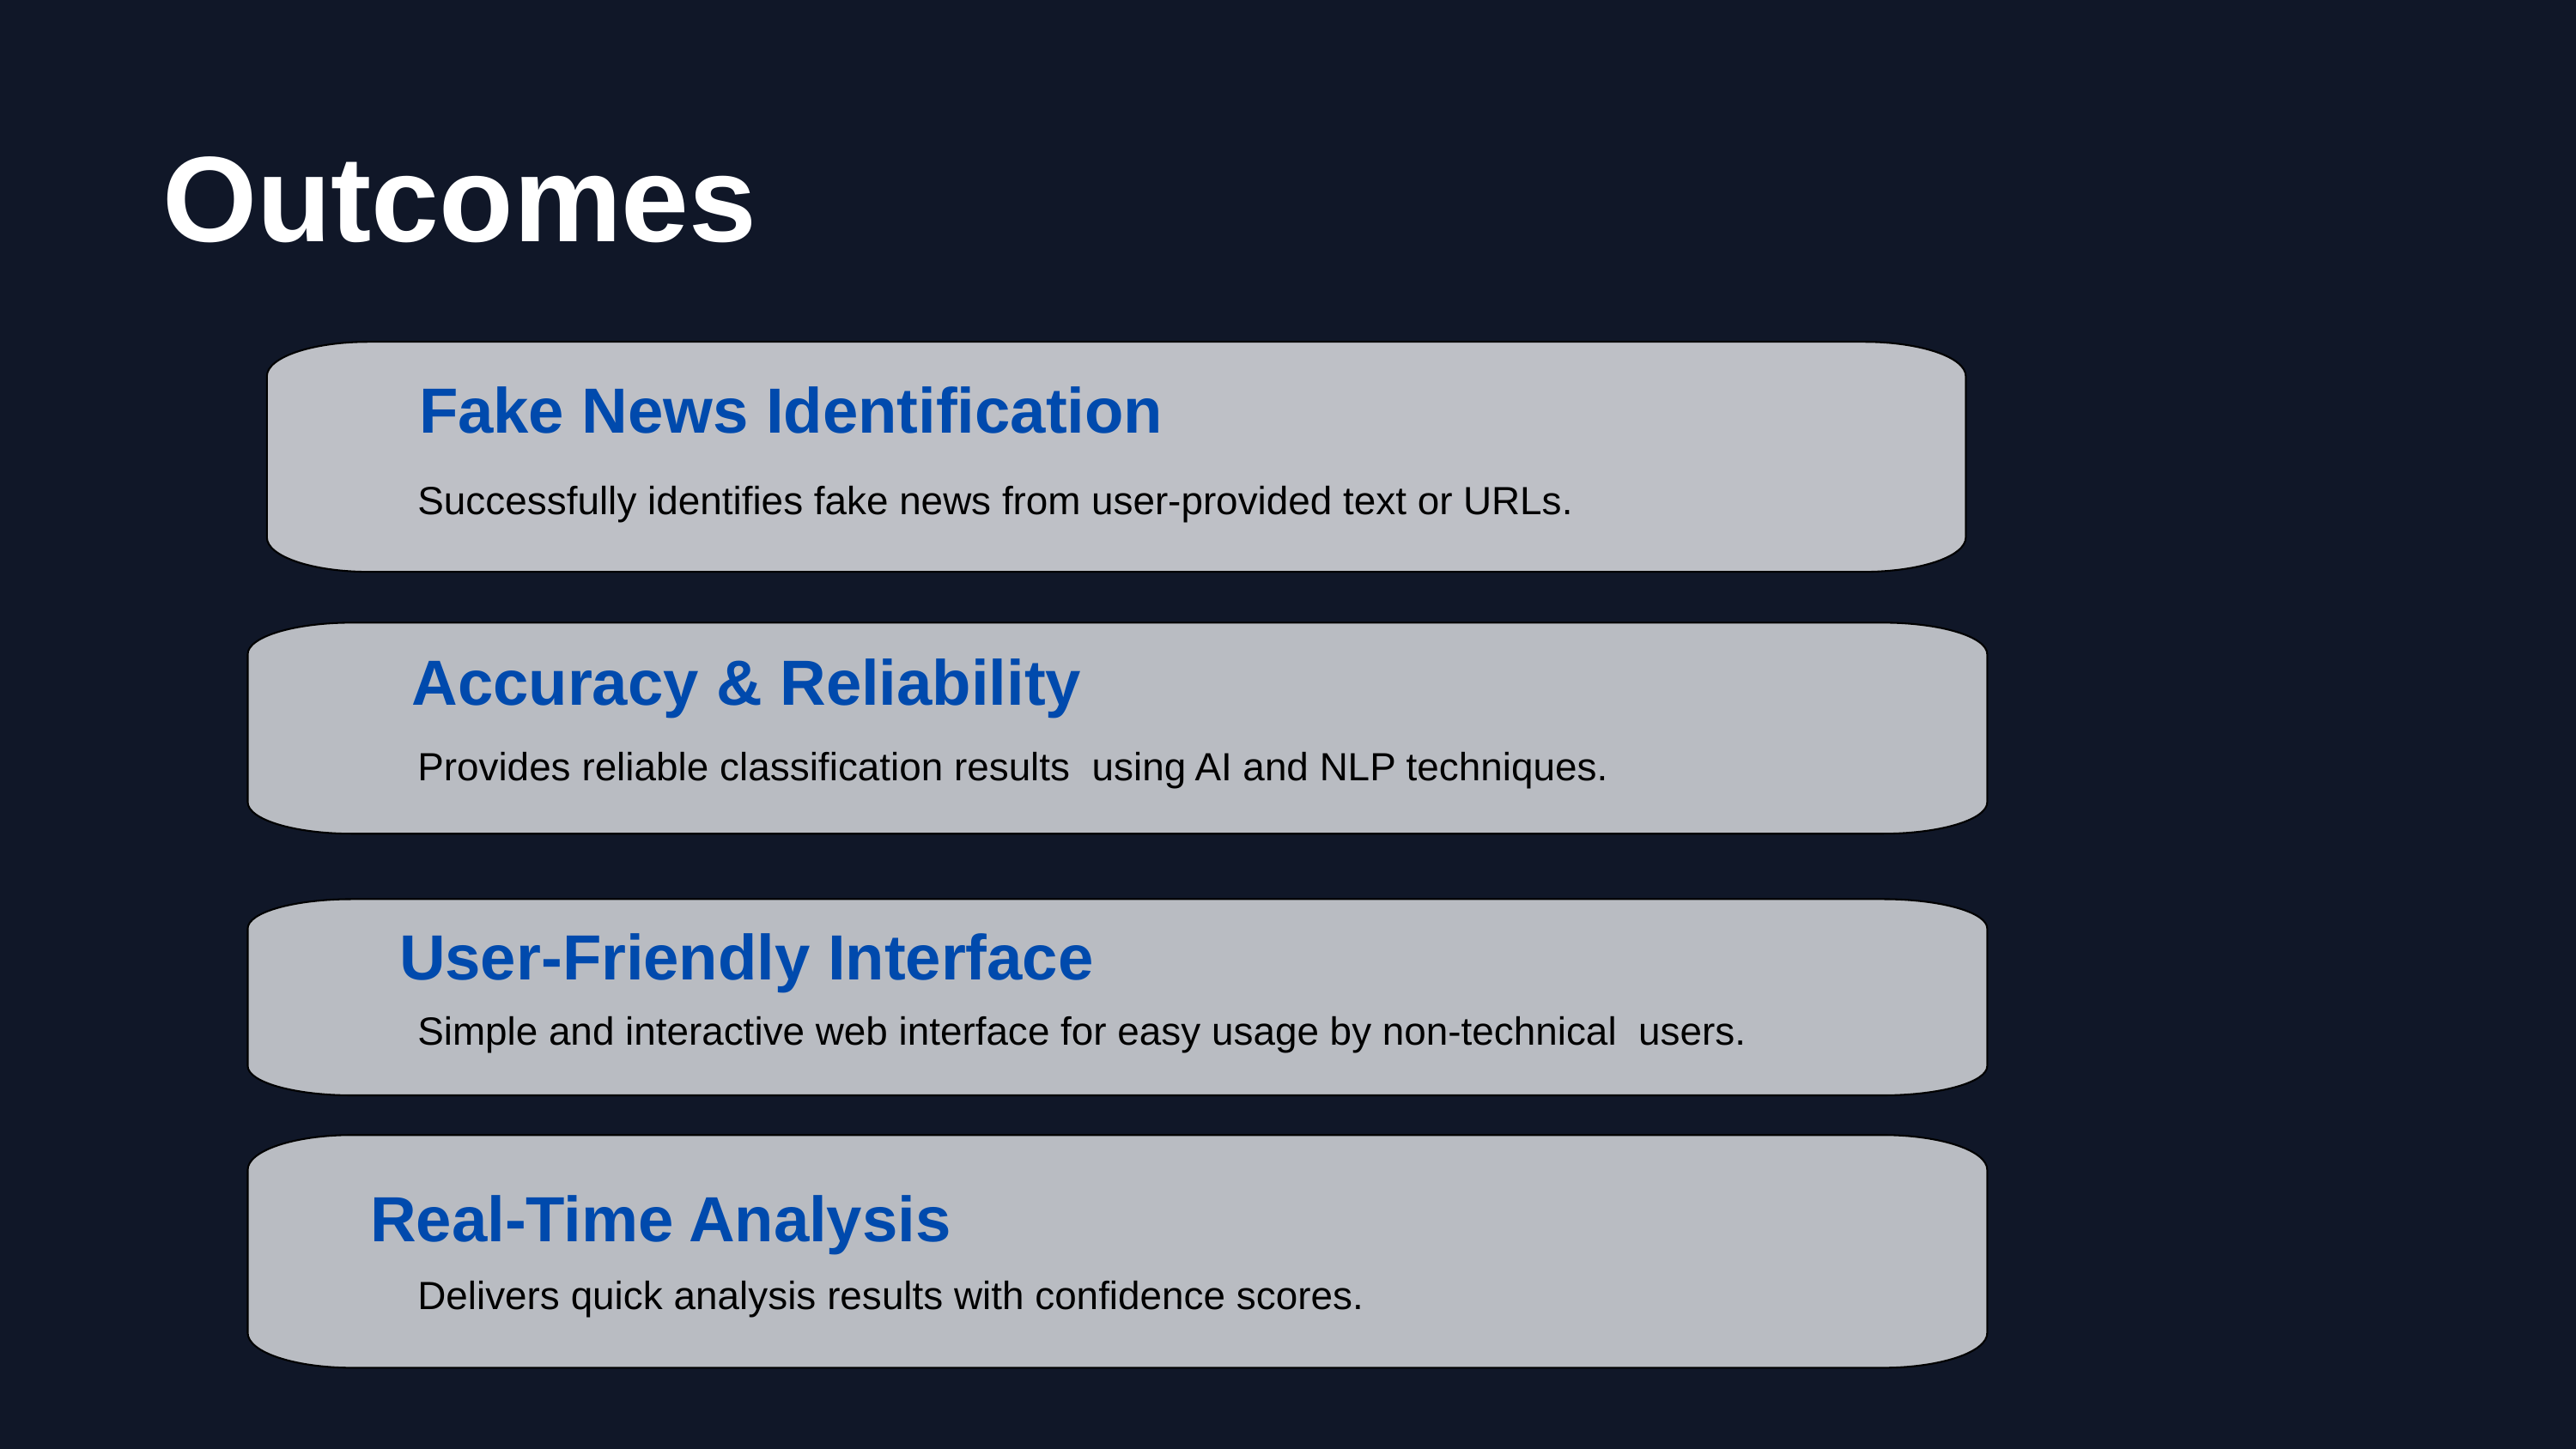

Outcomes

Fake News Identification
Successfully identifies fake news from user-provided text or URLs.

Accuracy & Reliability
Provides reliable classification results  using AI and NLP techniques.

User-Friendly Interface
Simple and interactive web interface for easy usage by non-technical  users.

Real-Time Analysis
Delivers quick analysis results with confidence scores.